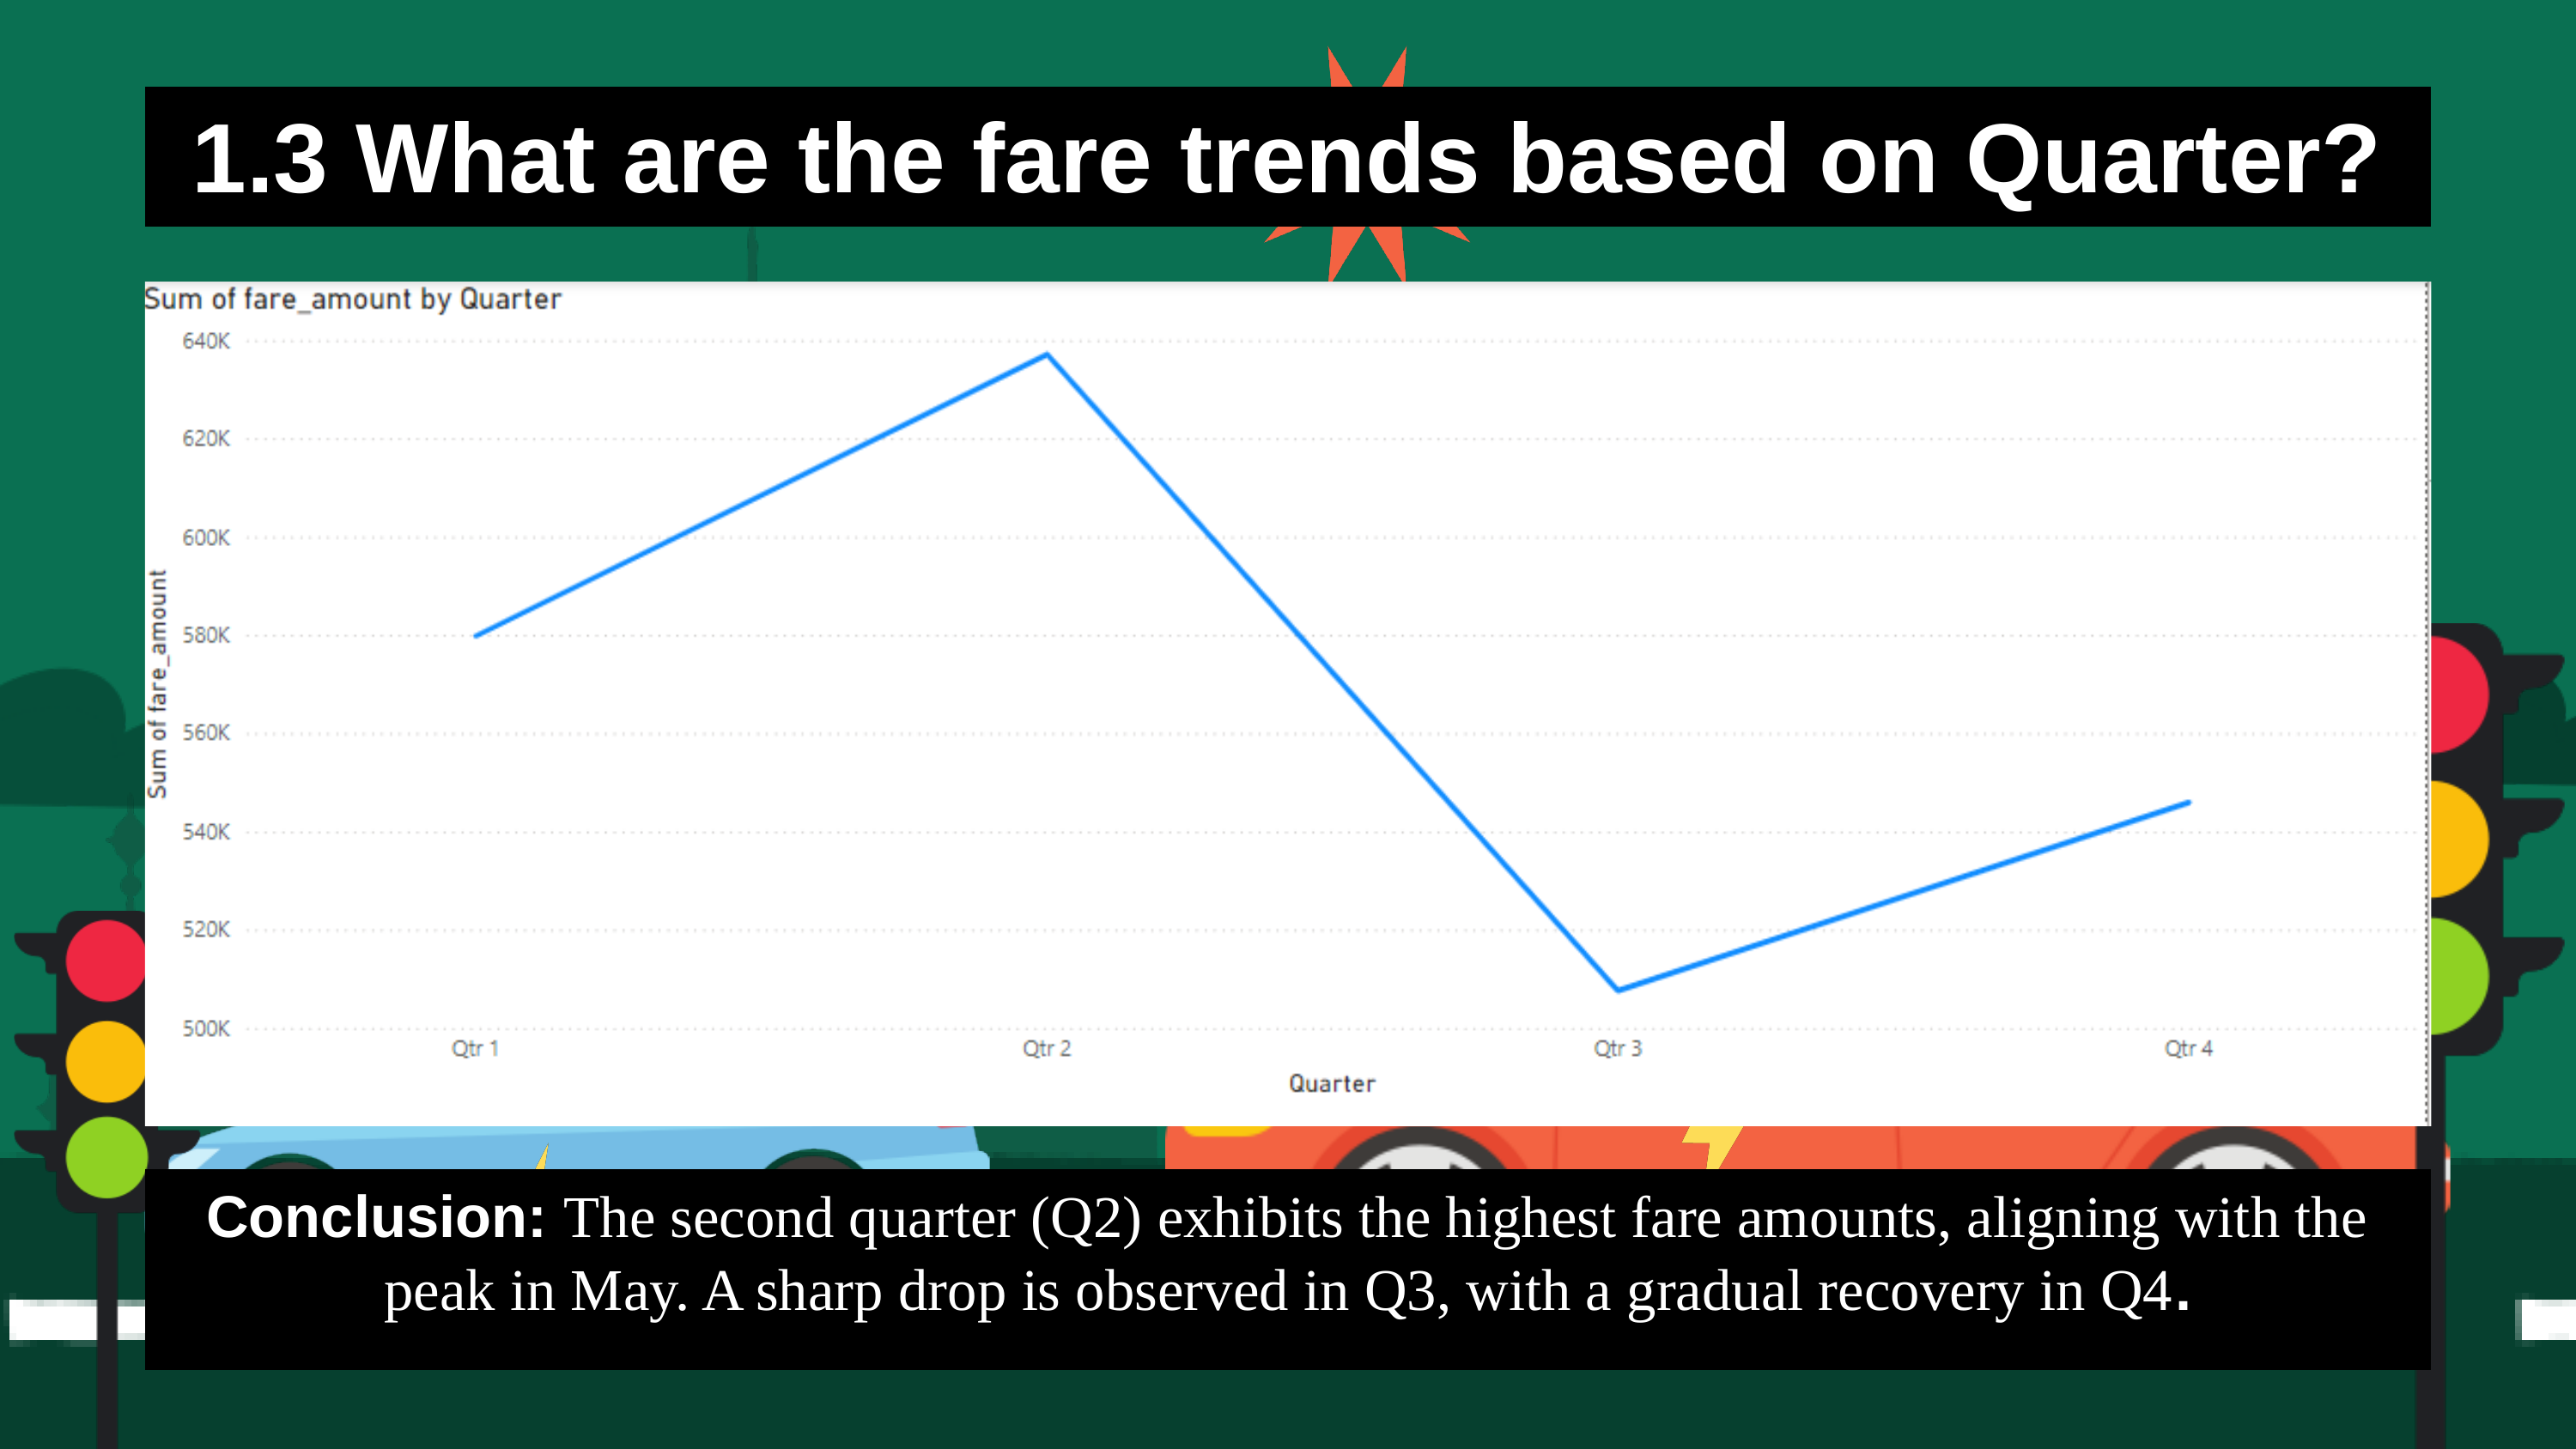

1.3 What are the fare trends based on Quarter?

Conclusion: The second quarter (Q2) exhibits the highest fare amounts, aligning with the peak in May. A sharp drop is observed in Q3, with a gradual recovery in Q4.